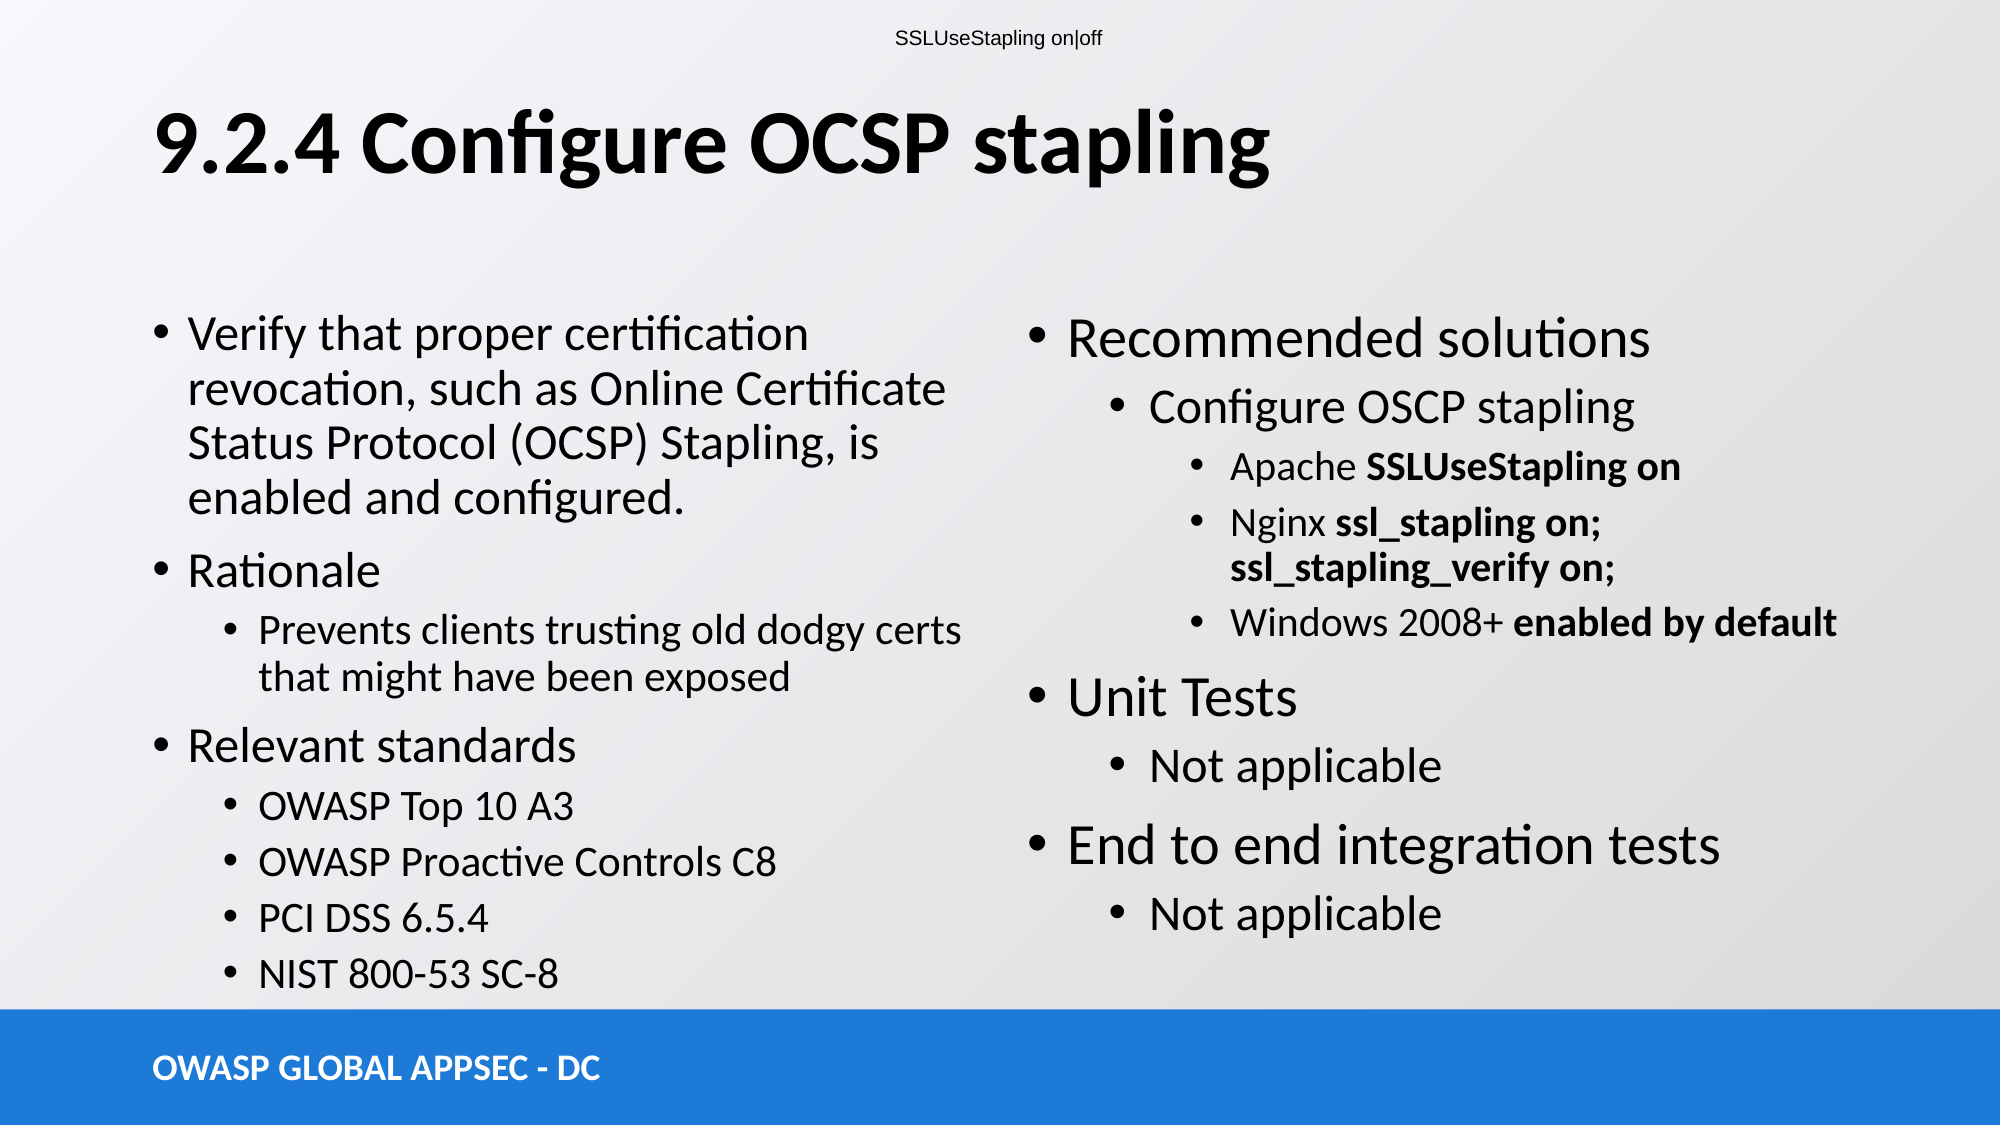

SSLUseStapling on|off
# 9.2.4 Configure OCSP stapling
Verify that proper certification revocation, such as Online Certificate Status Protocol (OCSP) Stapling, is enabled and configured.
Rationale
Prevents clients trusting old dodgy certs that might have been exposed
Relevant standards
OWASP Top 10 A3
OWASP Proactive Controls C8
PCI DSS 6.5.4
NIST 800-53 SC-8

Recommended solutions
Configure OSCP stapling
Apache SSLUseStapling on
Nginx ssl_stapling on;
ssl_stapling_verify on;
Windows 2008+ enabled by default
Unit Tests
Not applicable
End to end integration tests
Not applicable